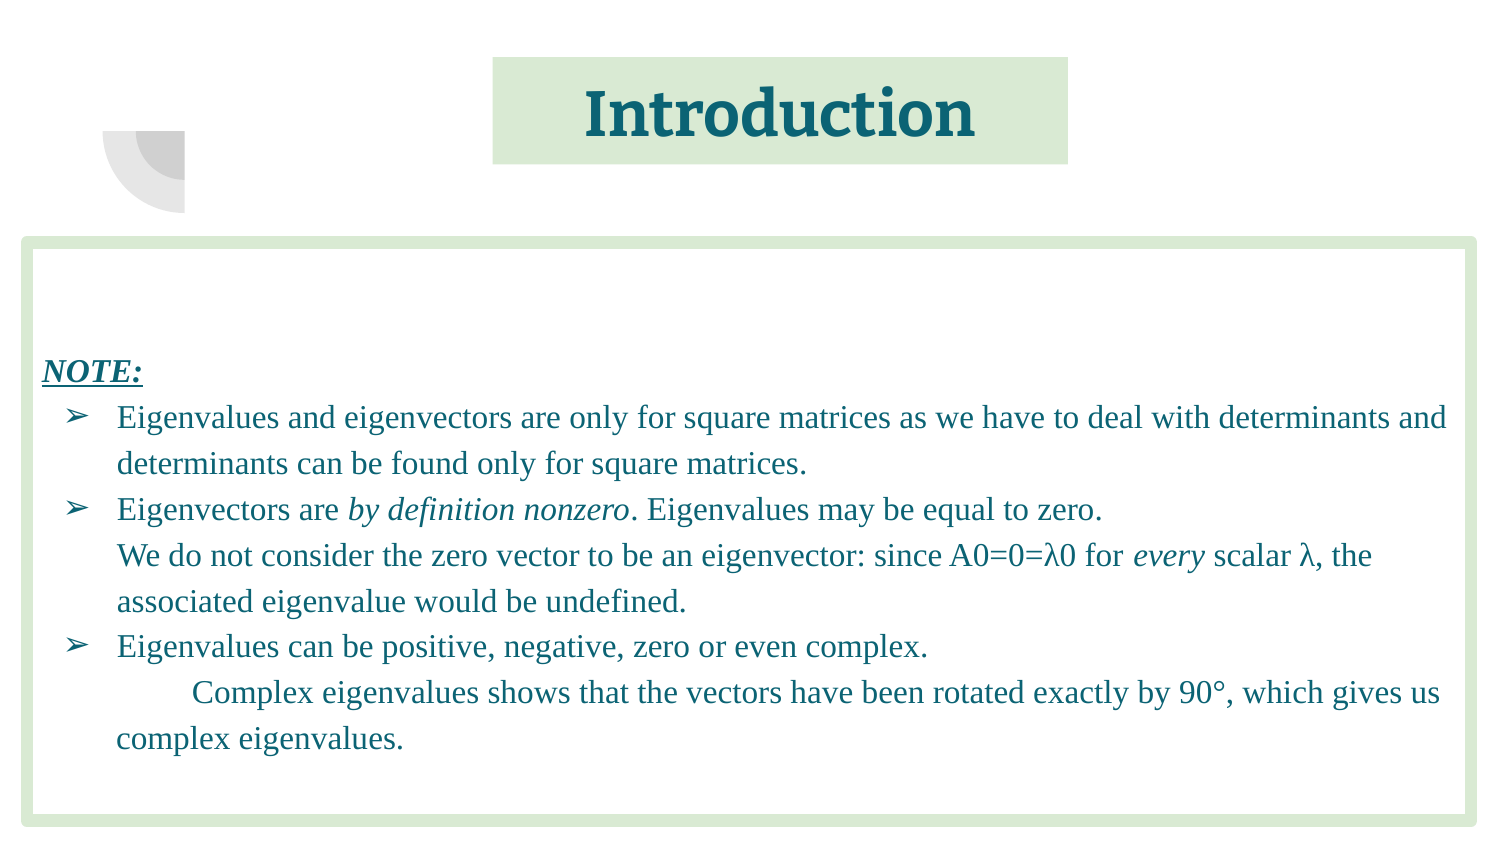

# Introduction

NOTE:
Eigenvalues and eigenvectors are only for square matrices as we have to deal with determinants and determinants can be found only for square matrices.
Eigenvectors are by definition nonzero. Eigenvalues may be equal to zero.
We do not consider the zero vector to be an eigenvector: since A0=0=λ0 for every scalar λ, the associated eigenvalue would be undefined.
Eigenvalues can be positive, negative, zero or even complex.
	Complex eigenvalues shows that the vectors have been rotated exactly by 90°, which gives us
         complex eigenvalues.